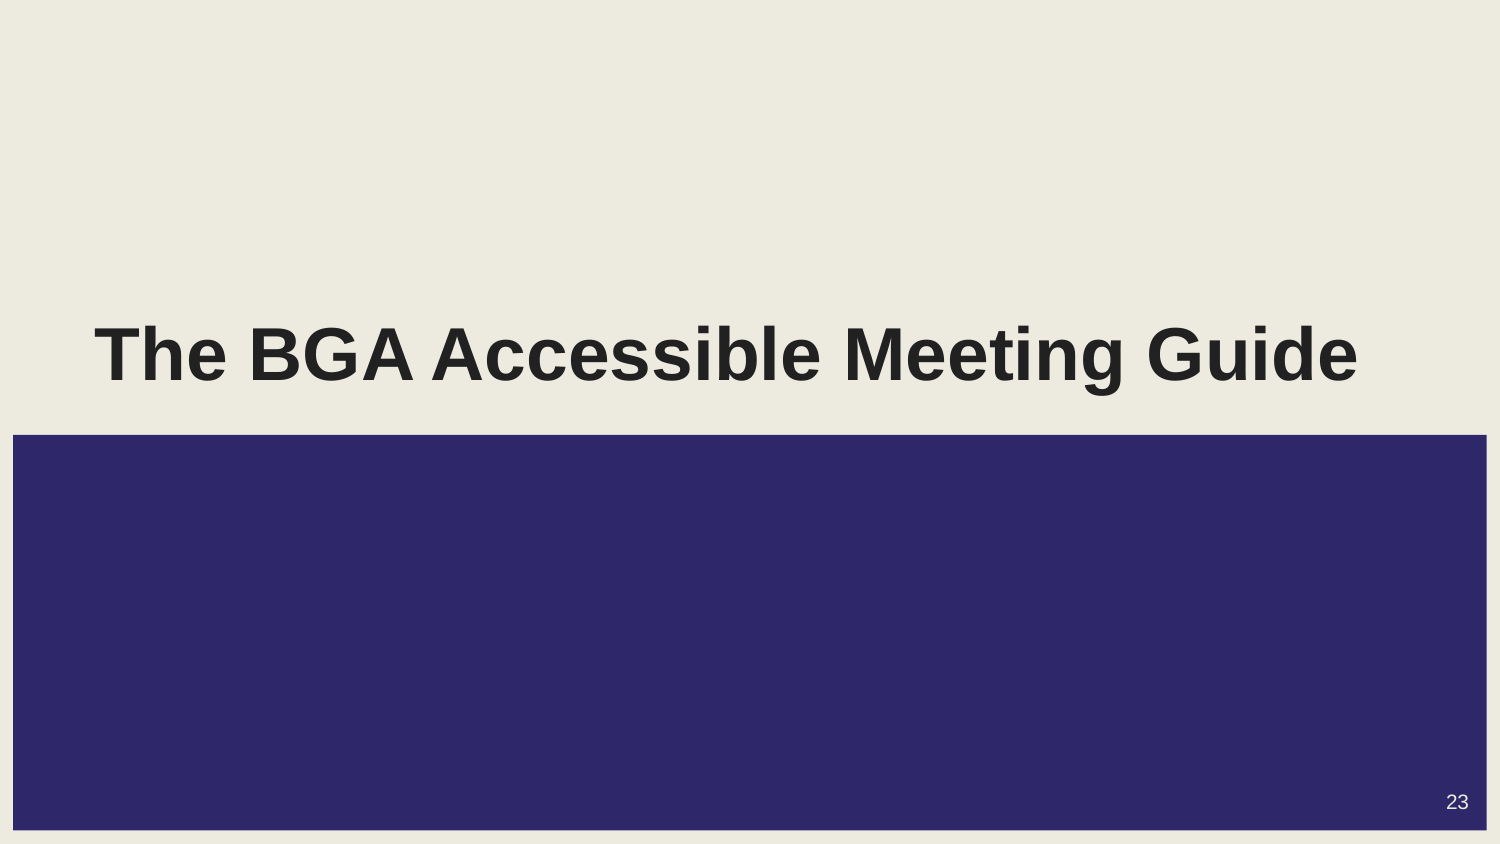

# The BGA Accessible Meeting Guide
23